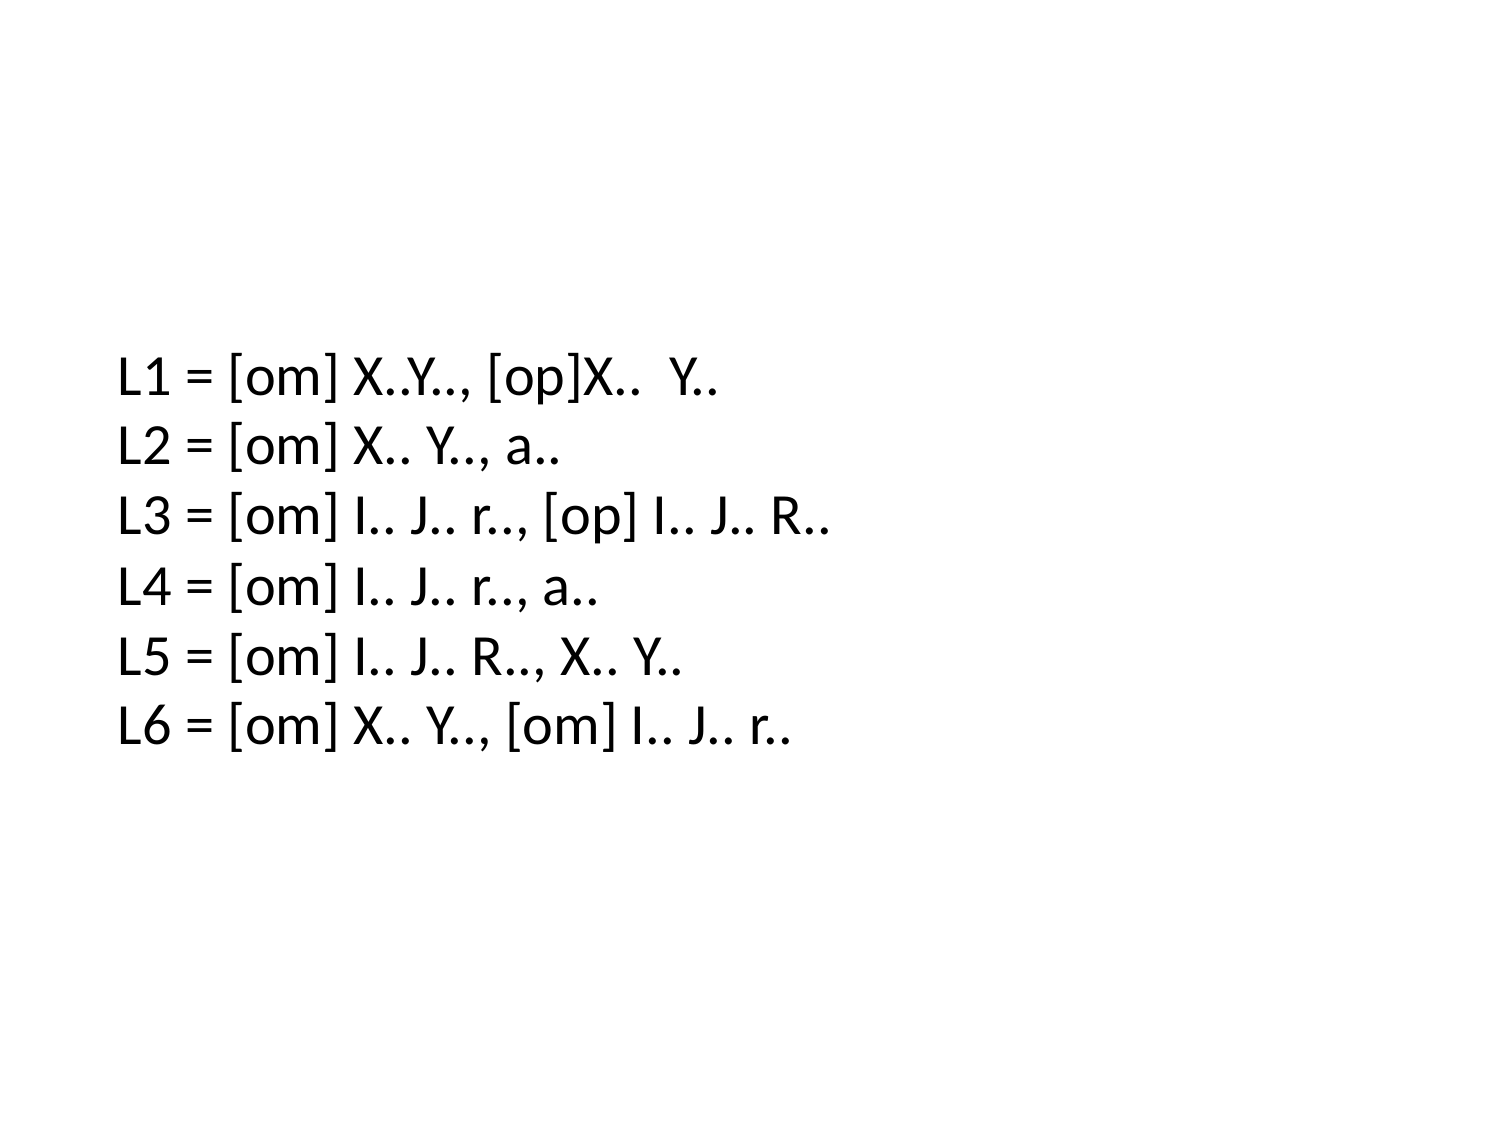

#

L1 = [om] X..Y.., [op]X..  Y..
L2 = [om] X.. Y.., a..
L3 = [om] I.. J.. r.., [op] I.. J.. R..
L4 = [om] I.. J.. r.., a..
L5 = [om] I.. J.. R.., X.. Y..
L6 = [om] X.. Y.., [om] I.. J.. r..